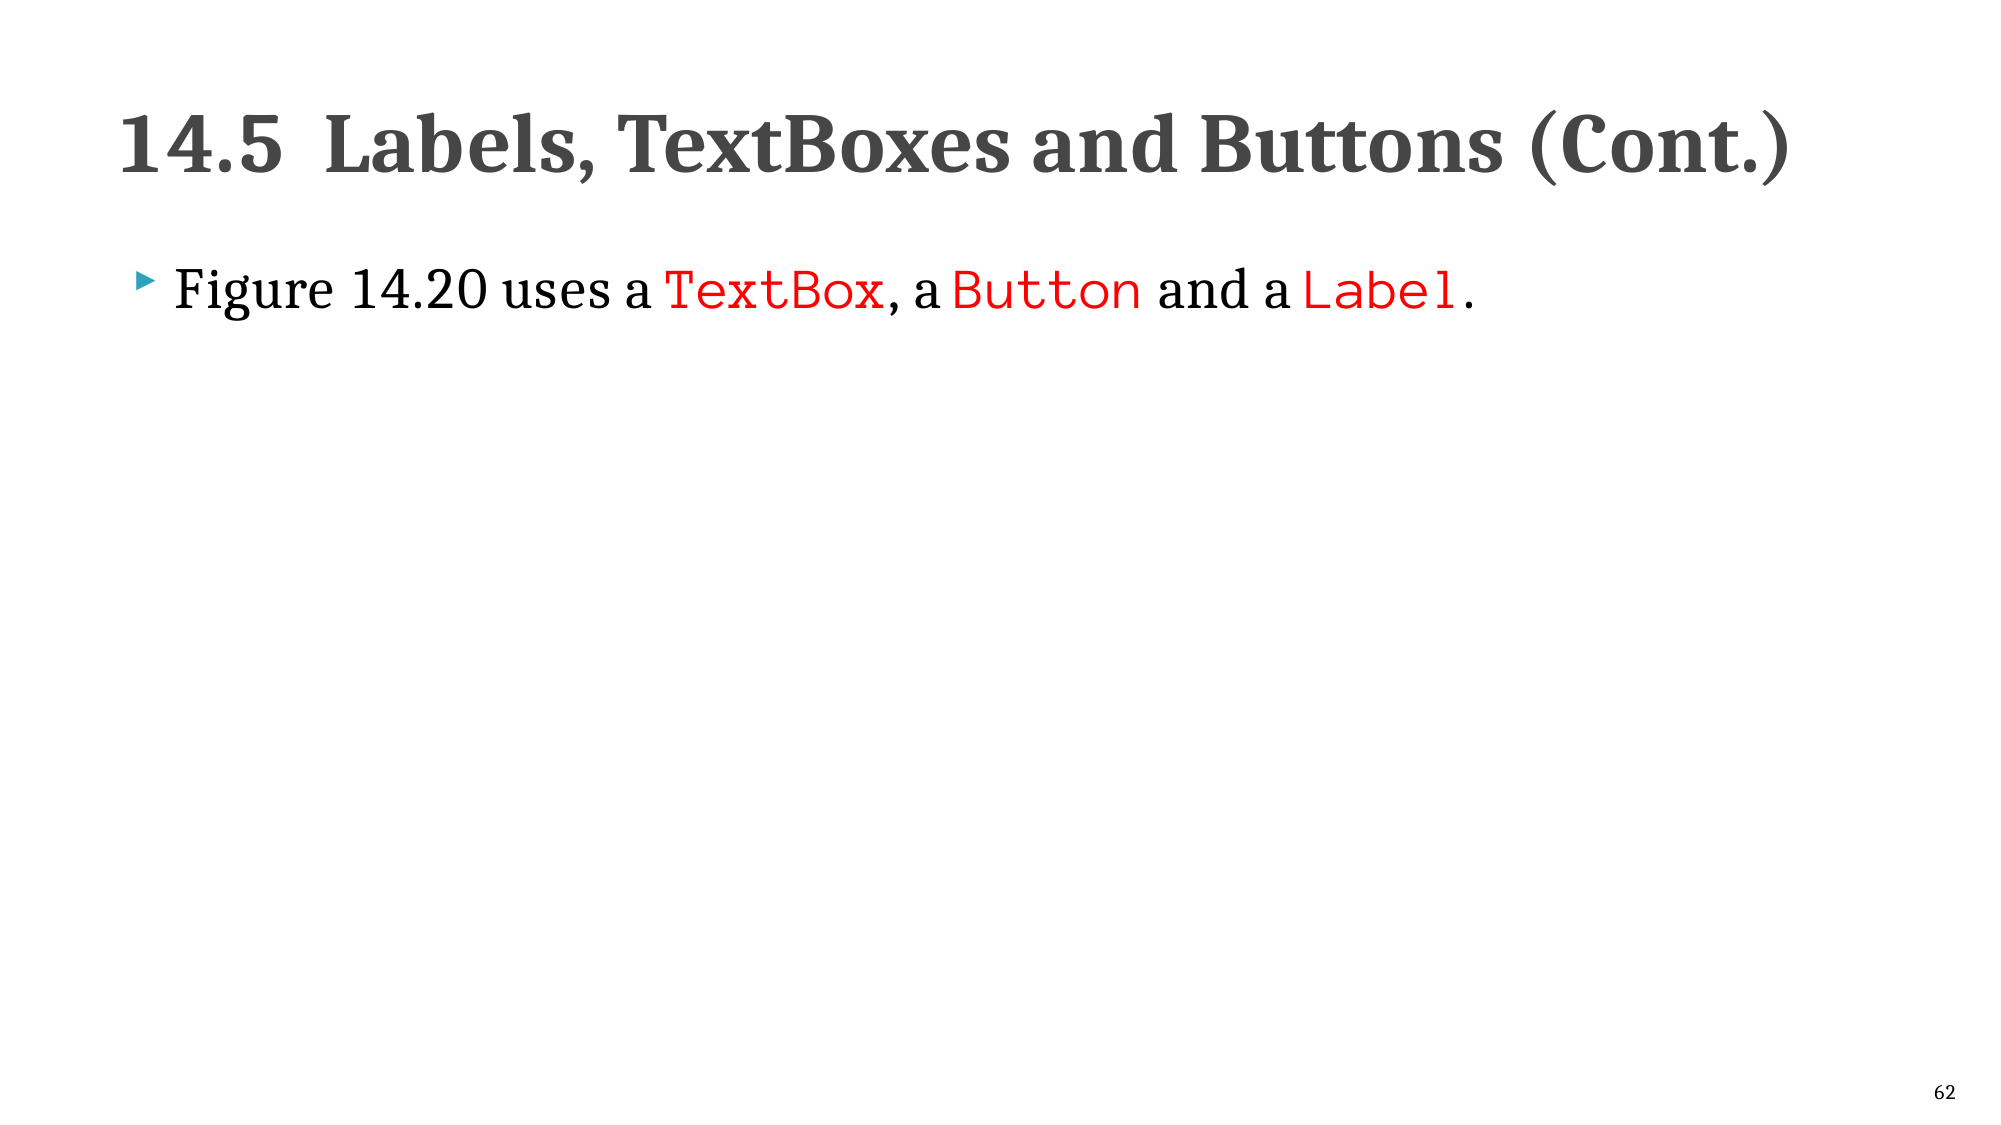

# 14.5  Labels, TextBoxes and Buttons (Cont.)
Figure 14.20 uses a TextBox, a Button and a Label.

62